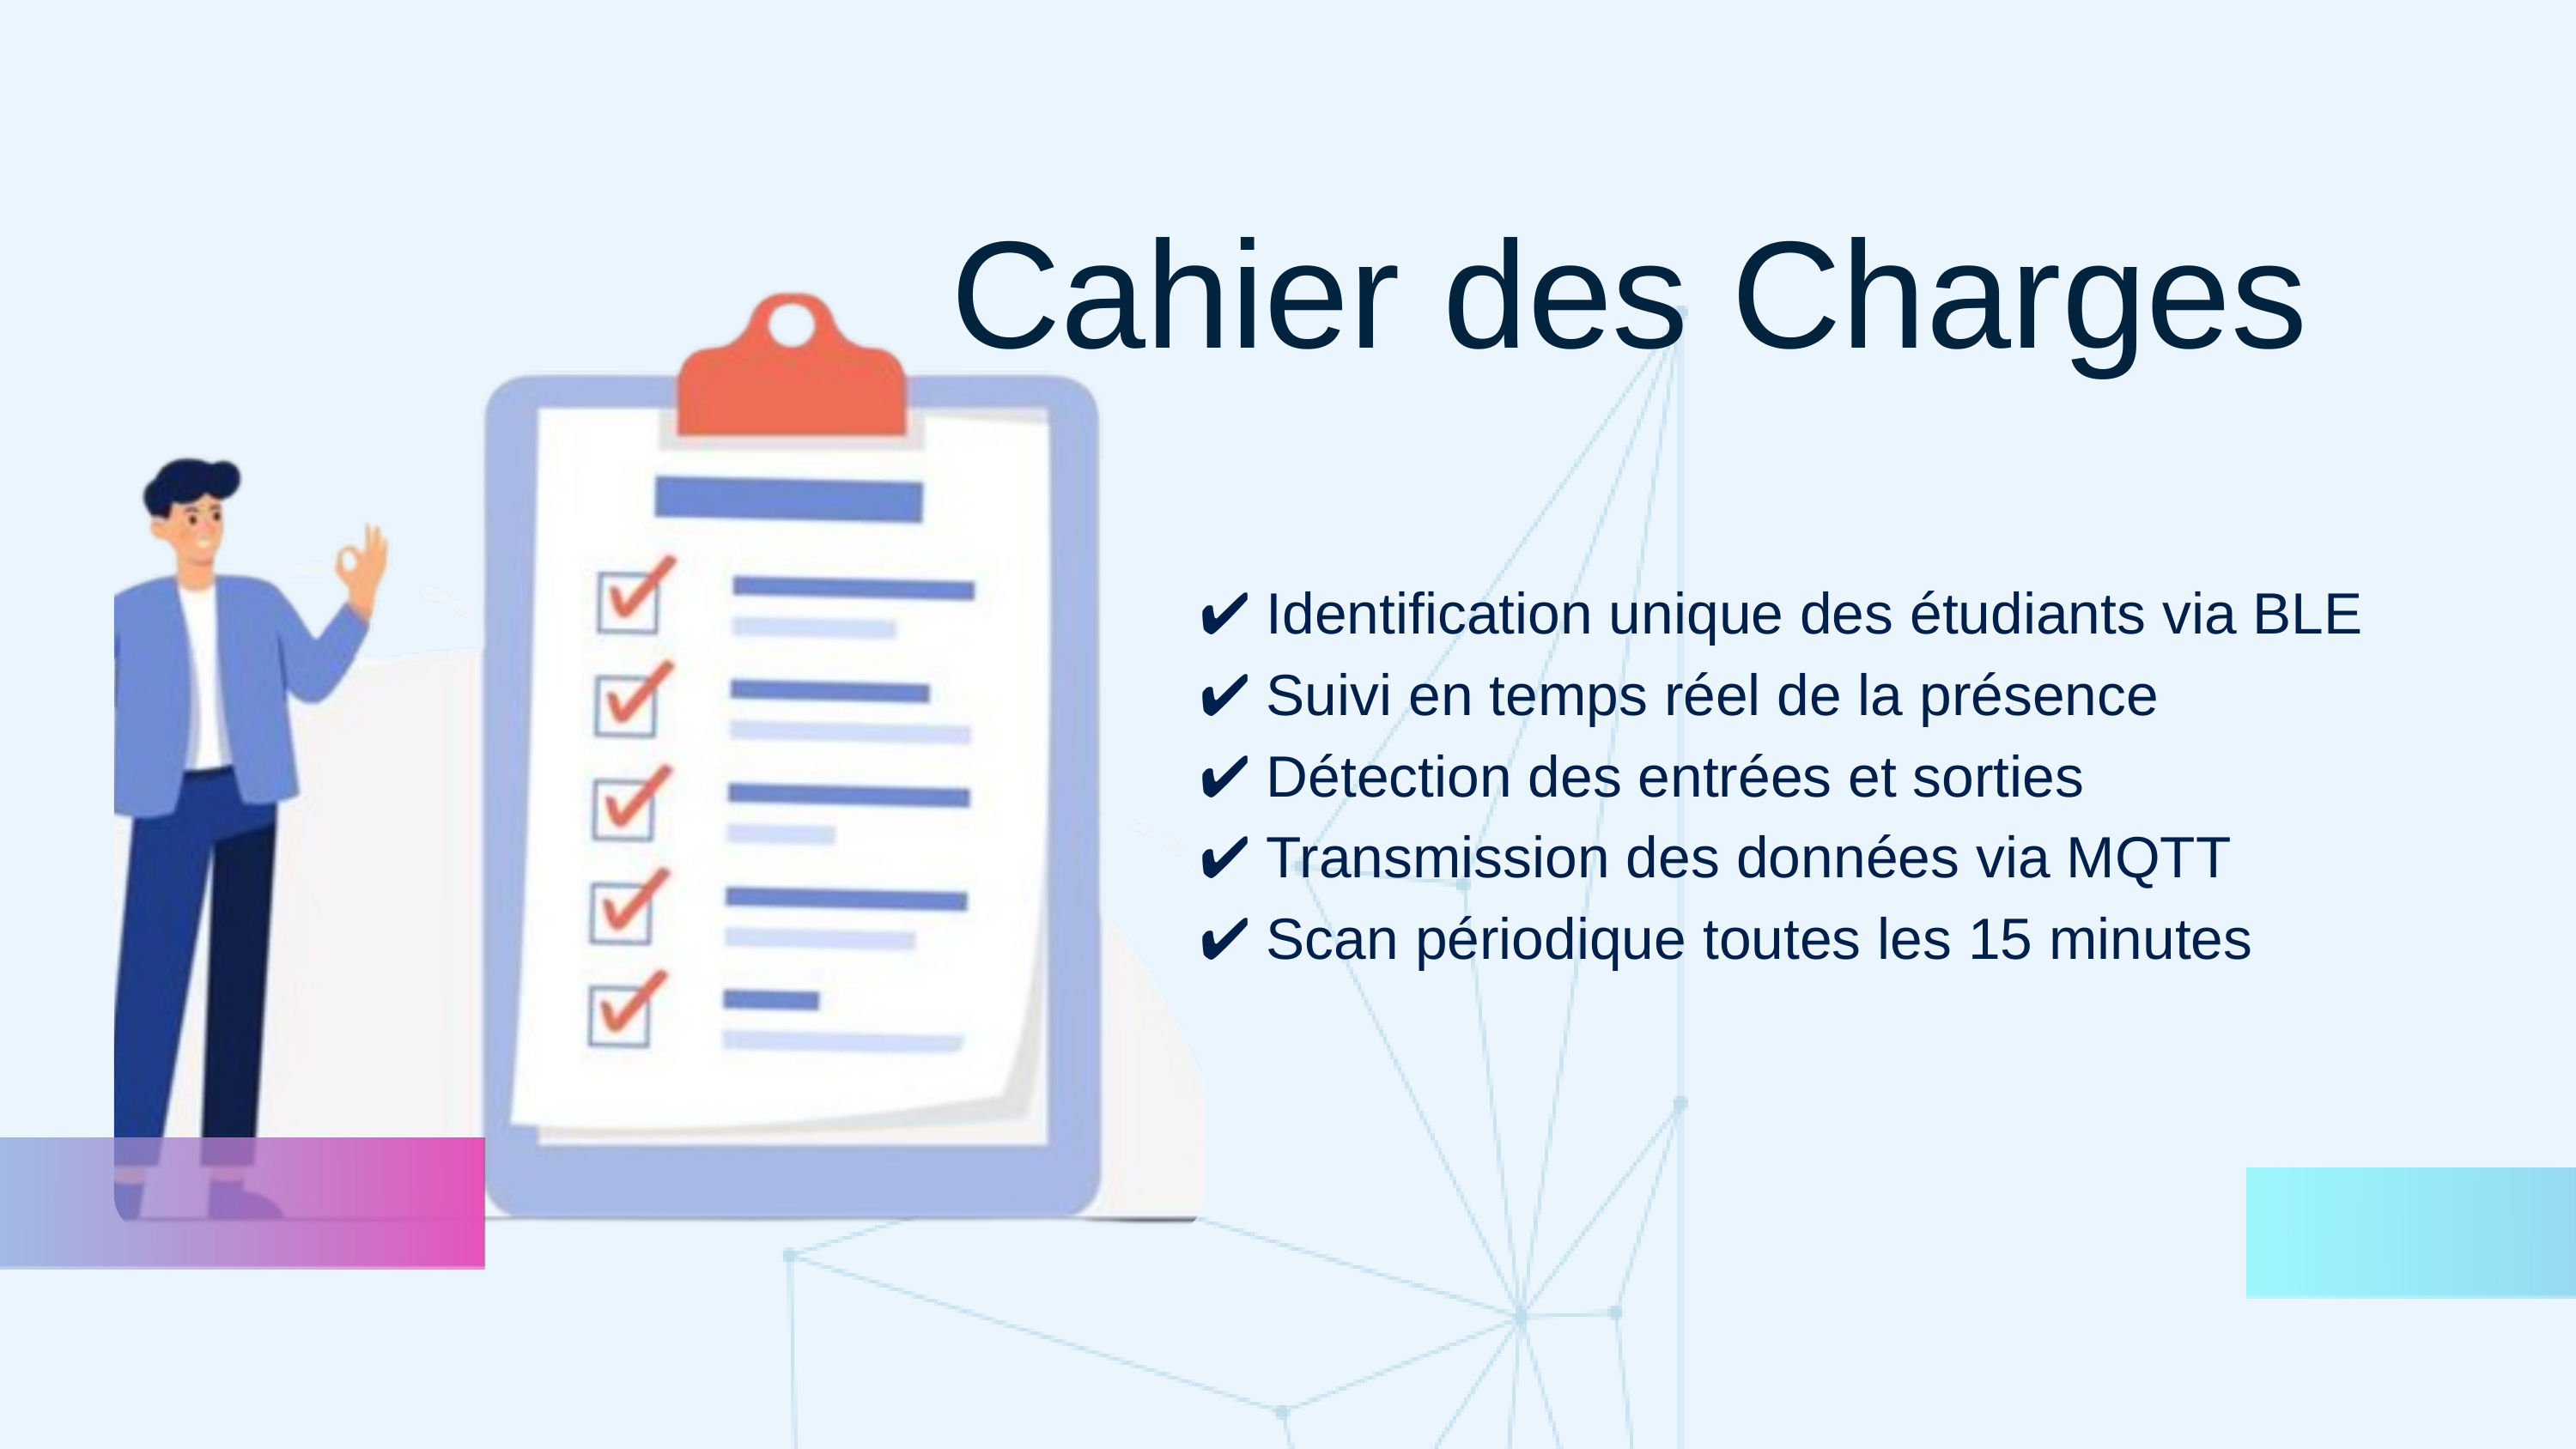

Cahier des Charges

✔ Identification unique des étudiants via BLE
✔ Suivi en temps réel de la présence
✔ Détection des entrées et sorties
✔ Transmission des données via MQTT
✔ Scan périodique toutes les 15 minutes